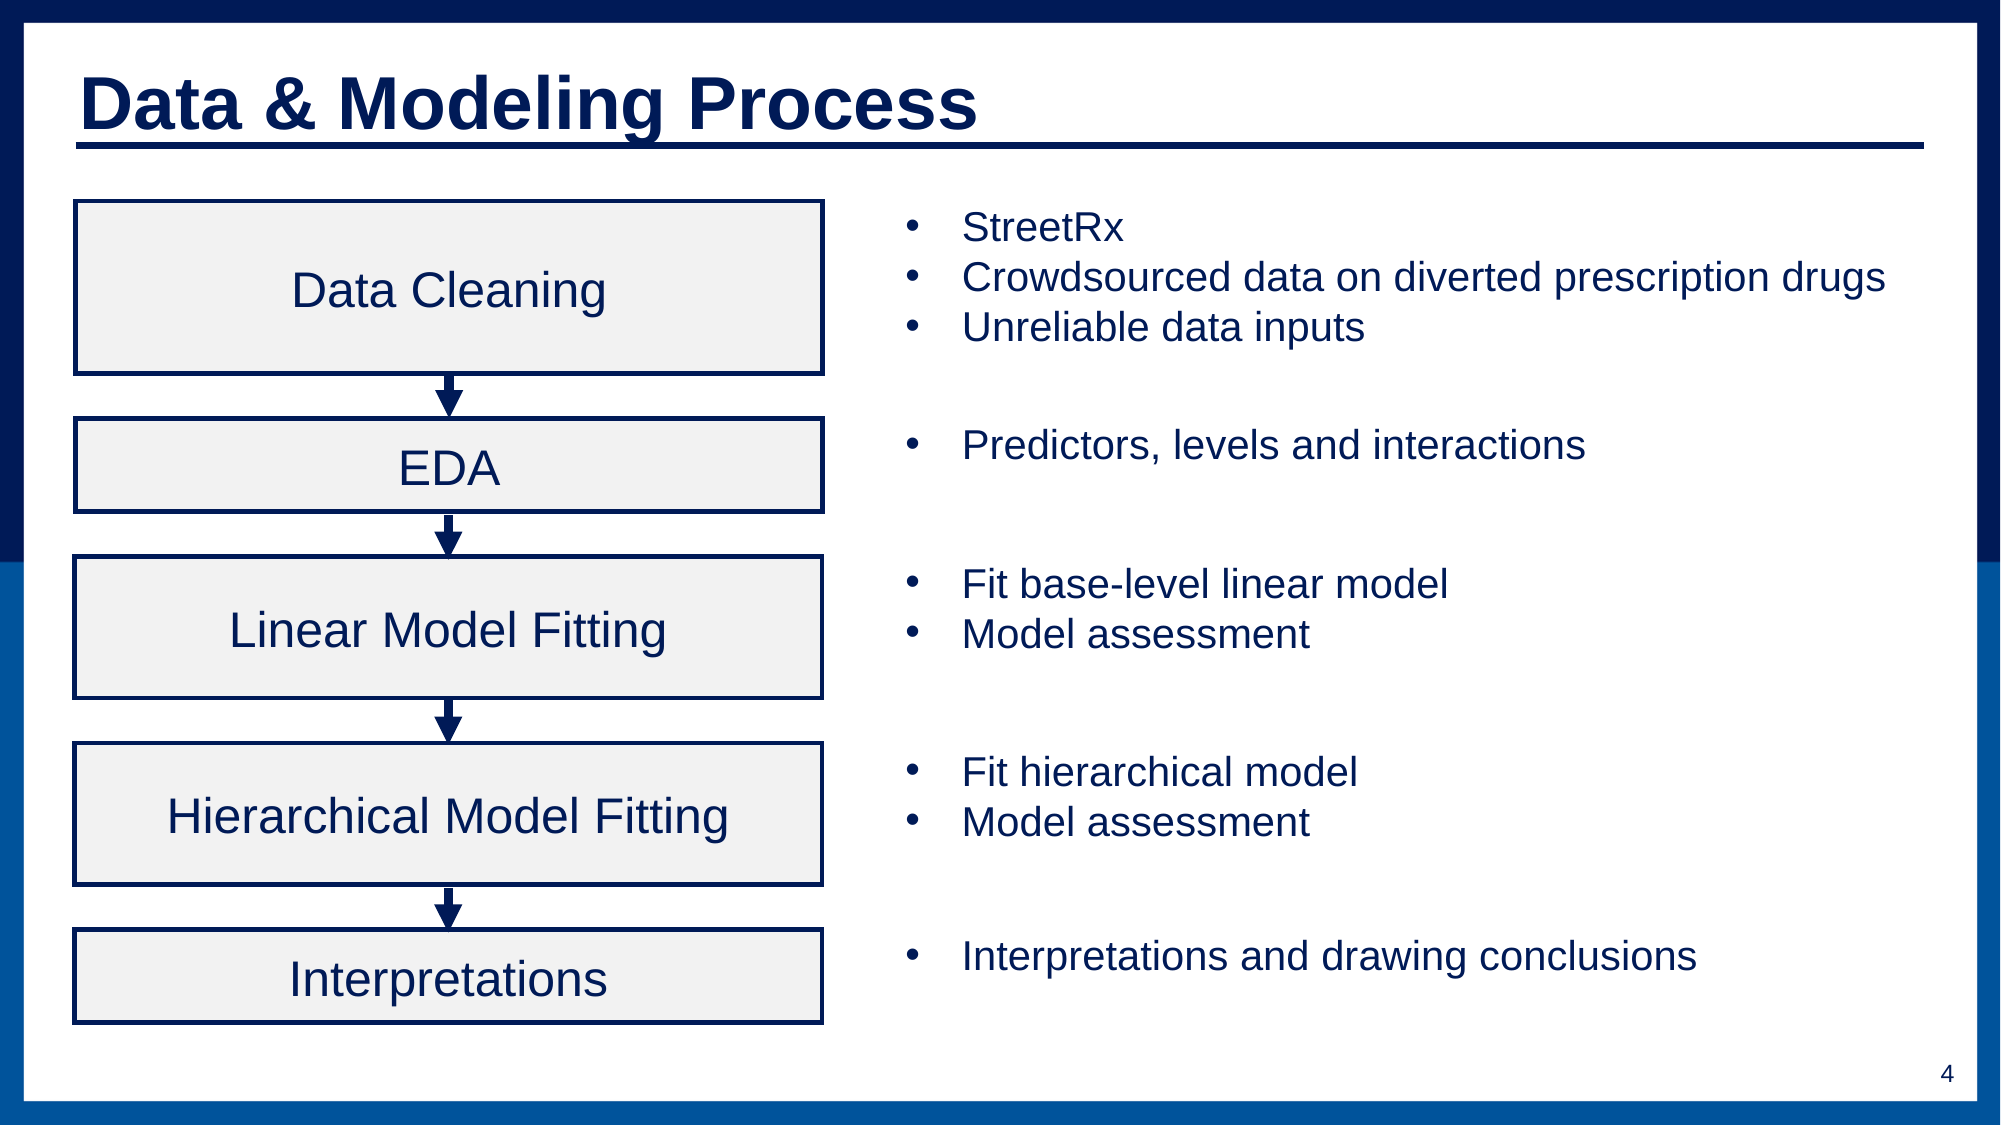

Data & Modeling Process
StreetRx
Crowdsourced data on diverted prescription drugs
Unreliable data inputs
Data Cleaning
Predictors, levels and interactions
EDA
Linear Model Fitting
Fit base-level linear model
Model assessment
Hierarchical Model Fitting
Fit hierarchical model
Model assessment
Interpretations and drawing conclusions
Interpretations

4